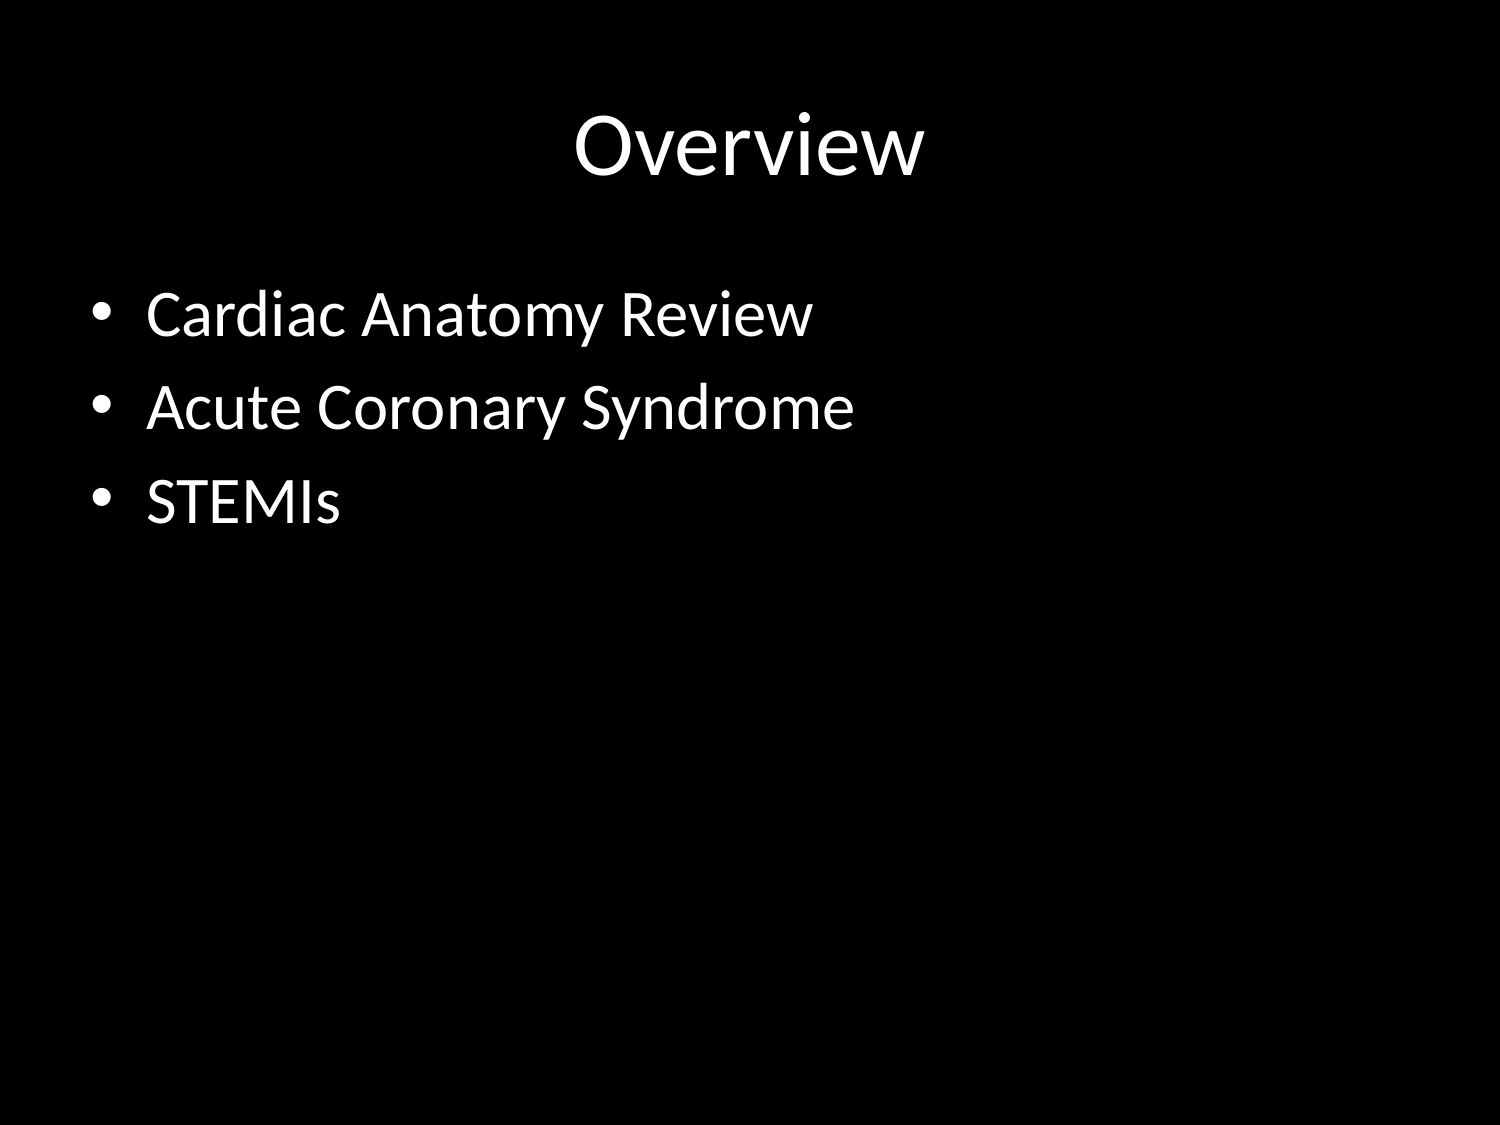

# Overview
Cardiac Anatomy Review
Acute Coronary Syndrome
STEMIs